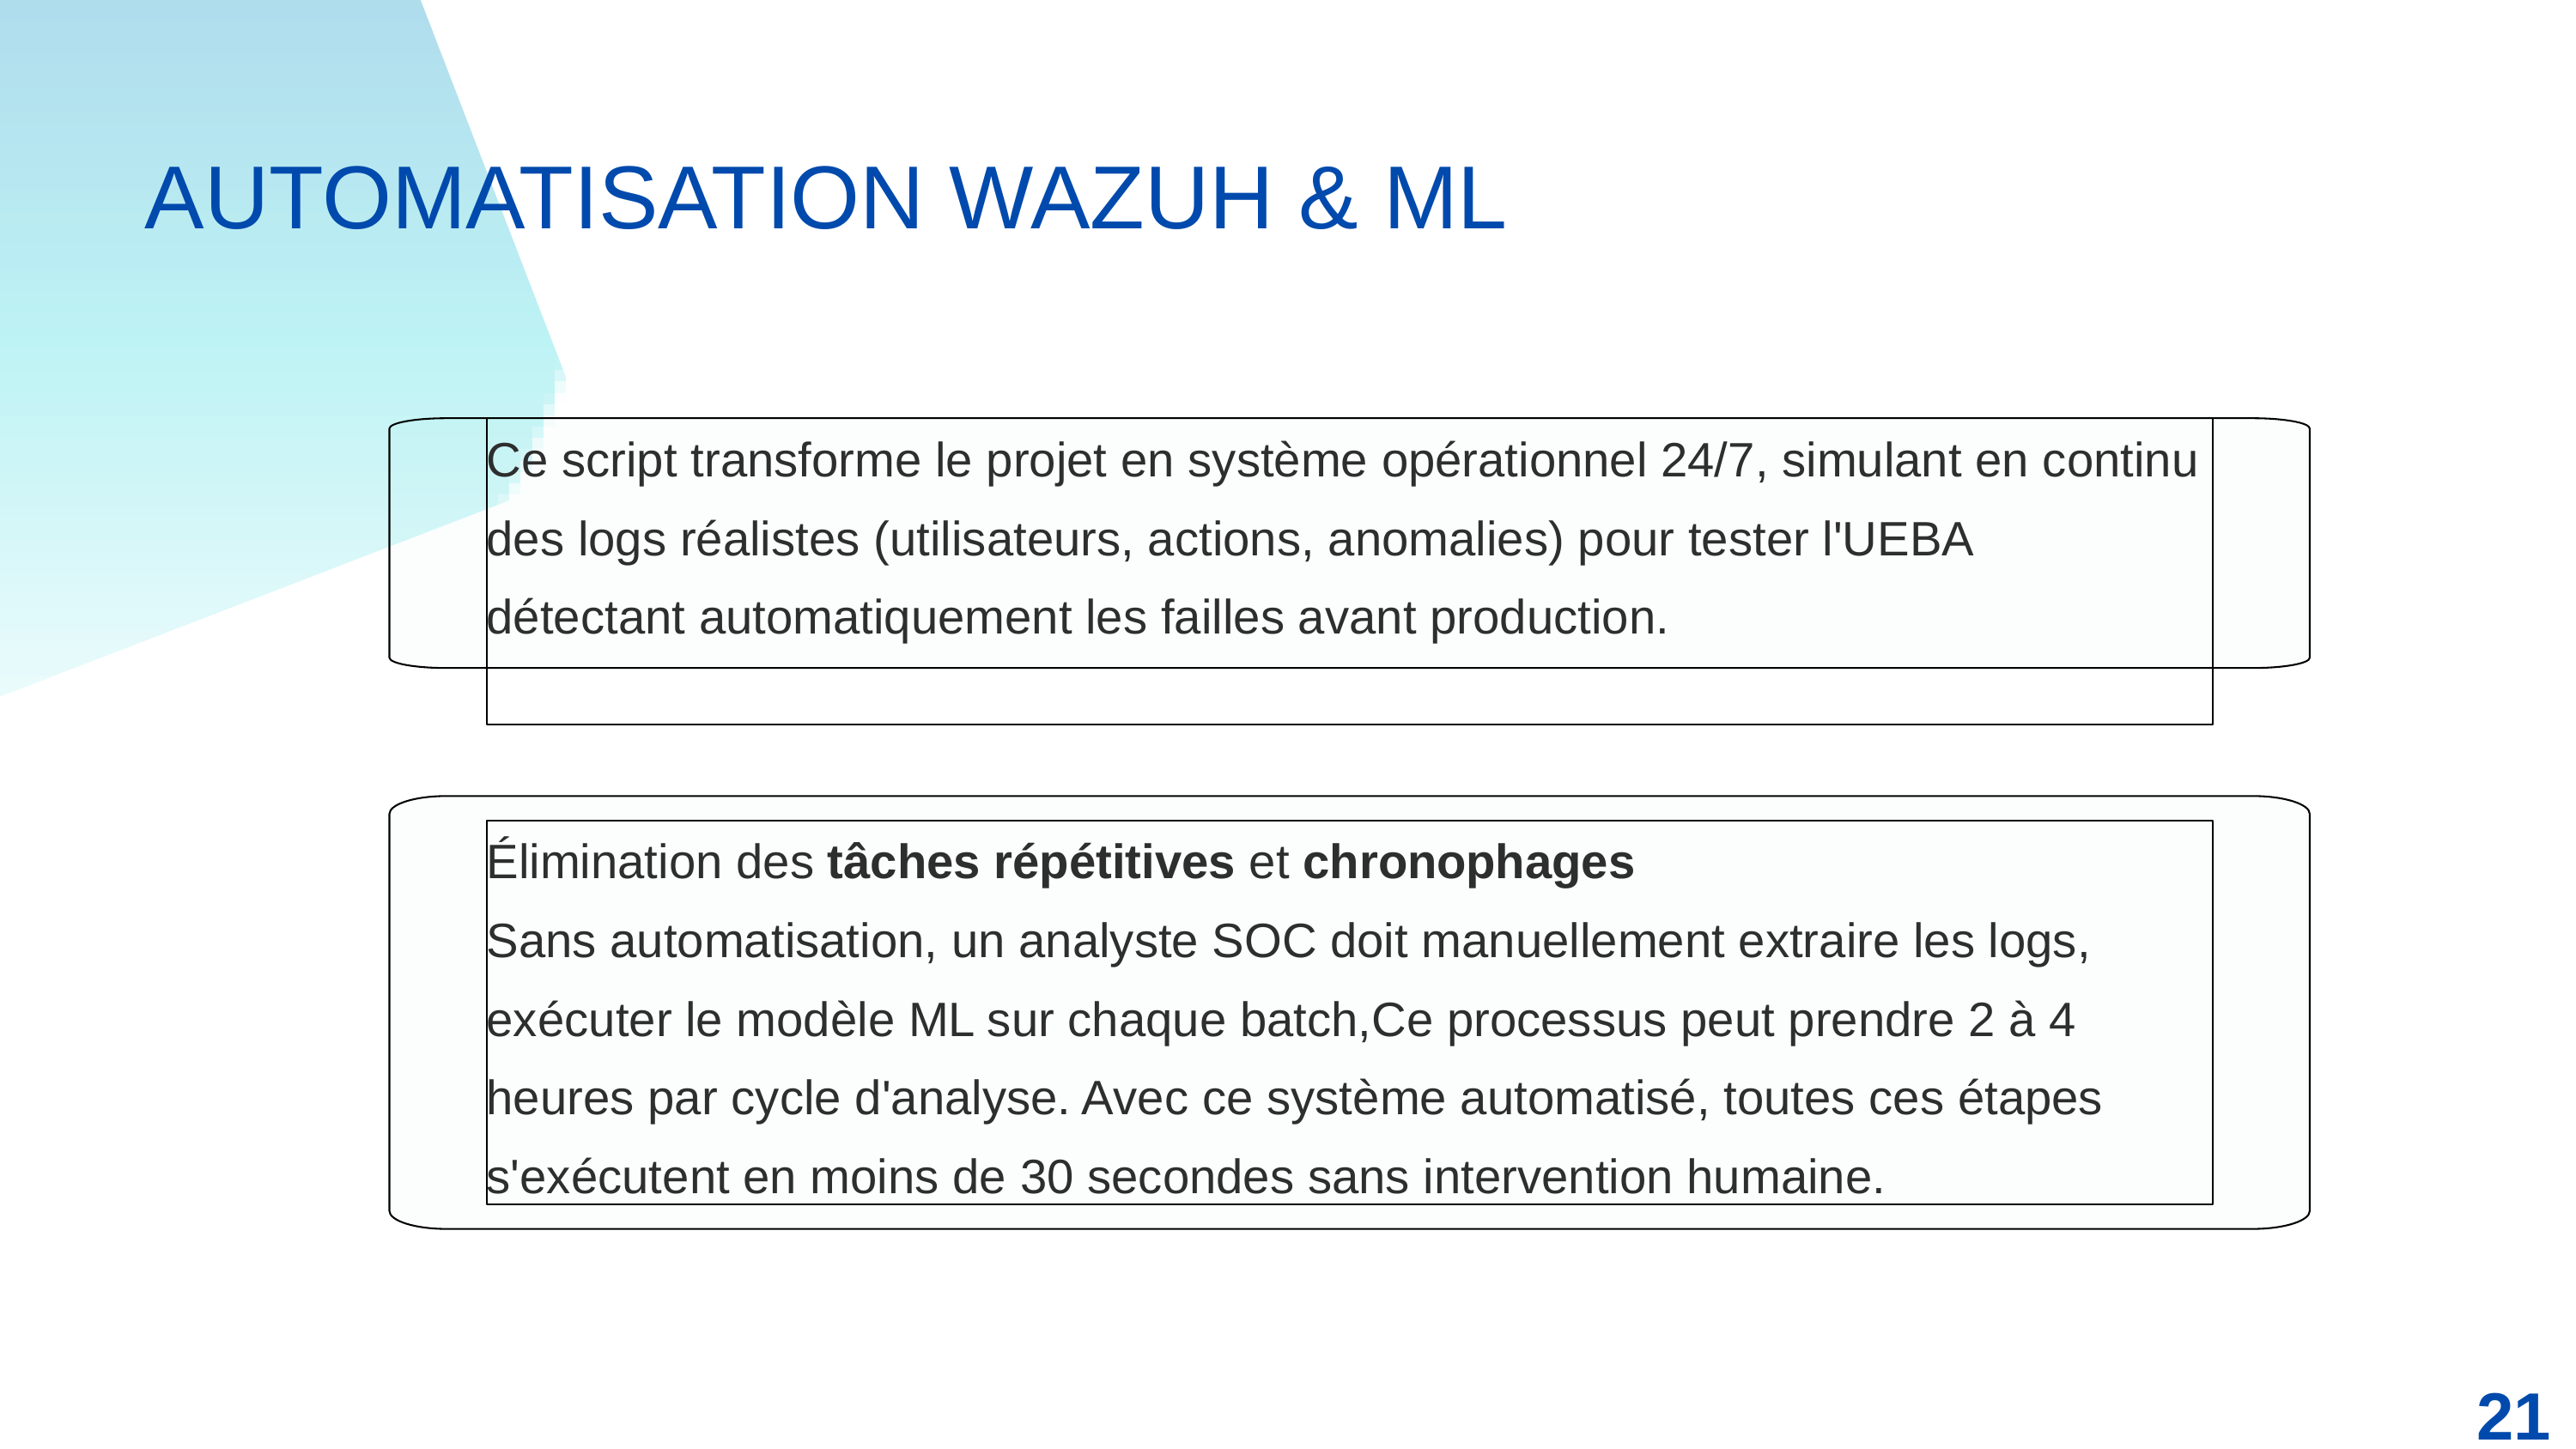

AUTOMATISATION WAZUH & ML

Ce script transforme le projet en système opérationnel 24/7, simulant en continu des logs réalistes (utilisateurs, actions, anomalies) pour tester l'UEBA
détectant automatiquement les failles avant production.

Élimination des tâches répétitives et chronophages
Sans automatisation, un analyste SOC doit manuellement extraire les logs, exécuter le modèle ML sur chaque batch,Ce processus peut prendre 2 à 4 heures par cycle d'analyse. Avec ce système automatisé, toutes ces étapes s'exécutent en moins de 30 secondes sans intervention humaine.
21